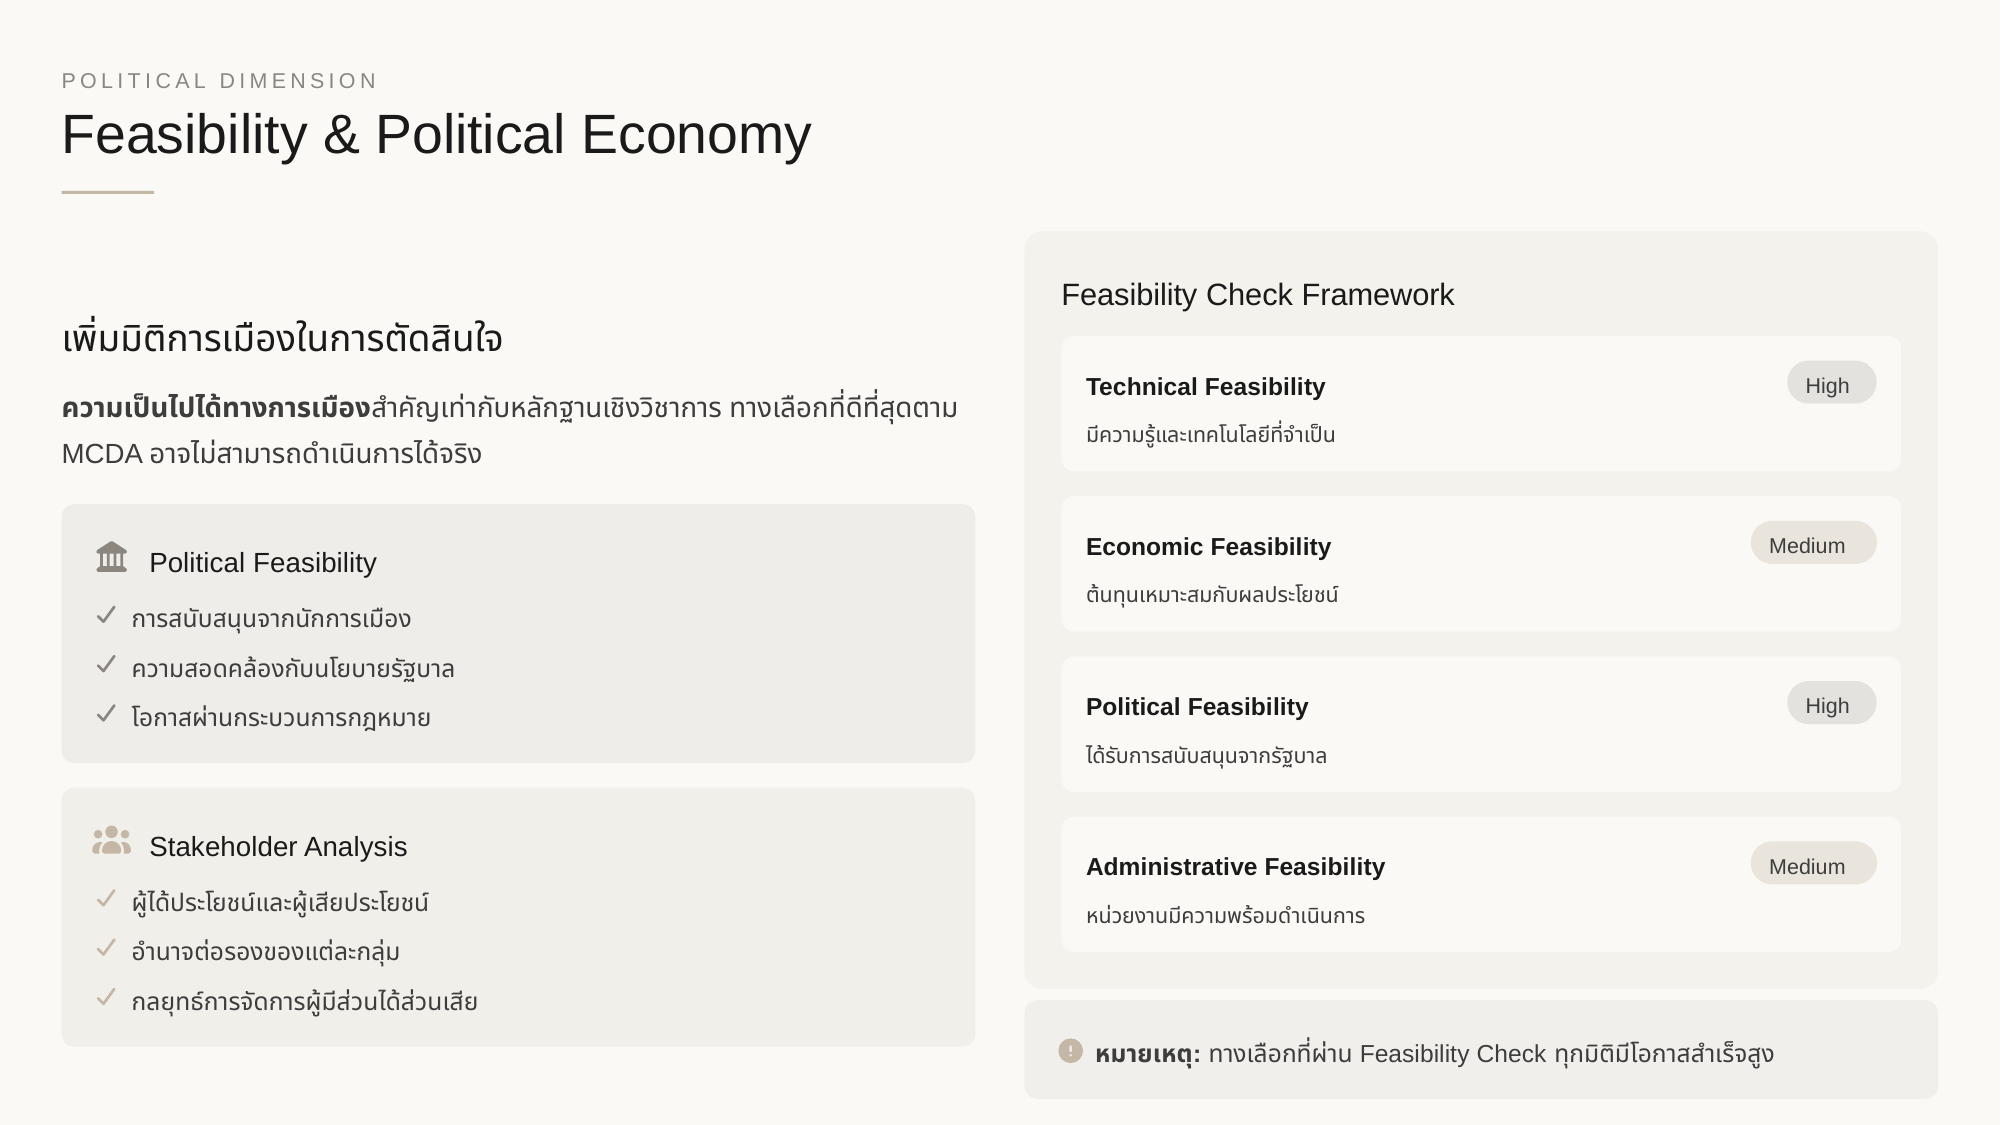

POLITICAL DIMENSION
Feasibility & Political Economy

Feasibility Check Framework
เพิ่มมิติการเมืองในการตัดสินใจ

High
Technical Feasibility
ความเป็นไปได้ทางการเมืองสำคัญเท่ากับหลักฐานเชิงวิชาการ ทางเลือกที่ดีที่สุดตาม MCDA อาจไม่สามารถดำเนินการได้จริง
มีความรู้และเทคโนโลยีที่จำเป็น

Medium
Economic Feasibility
Political Feasibility

ต้นทุนเหมาะสมกับผลประโยชน์
การสนับสนุนจากนักการเมือง

ความสอดคล้องกับนโยบายรัฐบาล

High
Political Feasibility
โอกาสผ่านกระบวนการกฎหมาย

ได้รับการสนับสนุนจากรัฐบาล

Stakeholder Analysis

Medium
Administrative Feasibility
ผู้ได้ประโยชน์และผู้เสียประโยชน์

หน่วยงานมีความพร้อมดำเนินการ
อำนาจต่อรองของแต่ละกลุ่ม

กลยุทธ์การจัดการผู้มีส่วนได้ส่วนเสีย

หมายเหตุ: ทางเลือกที่ผ่าน Feasibility Check ทุกมิติมีโอกาสสำเร็จสูง